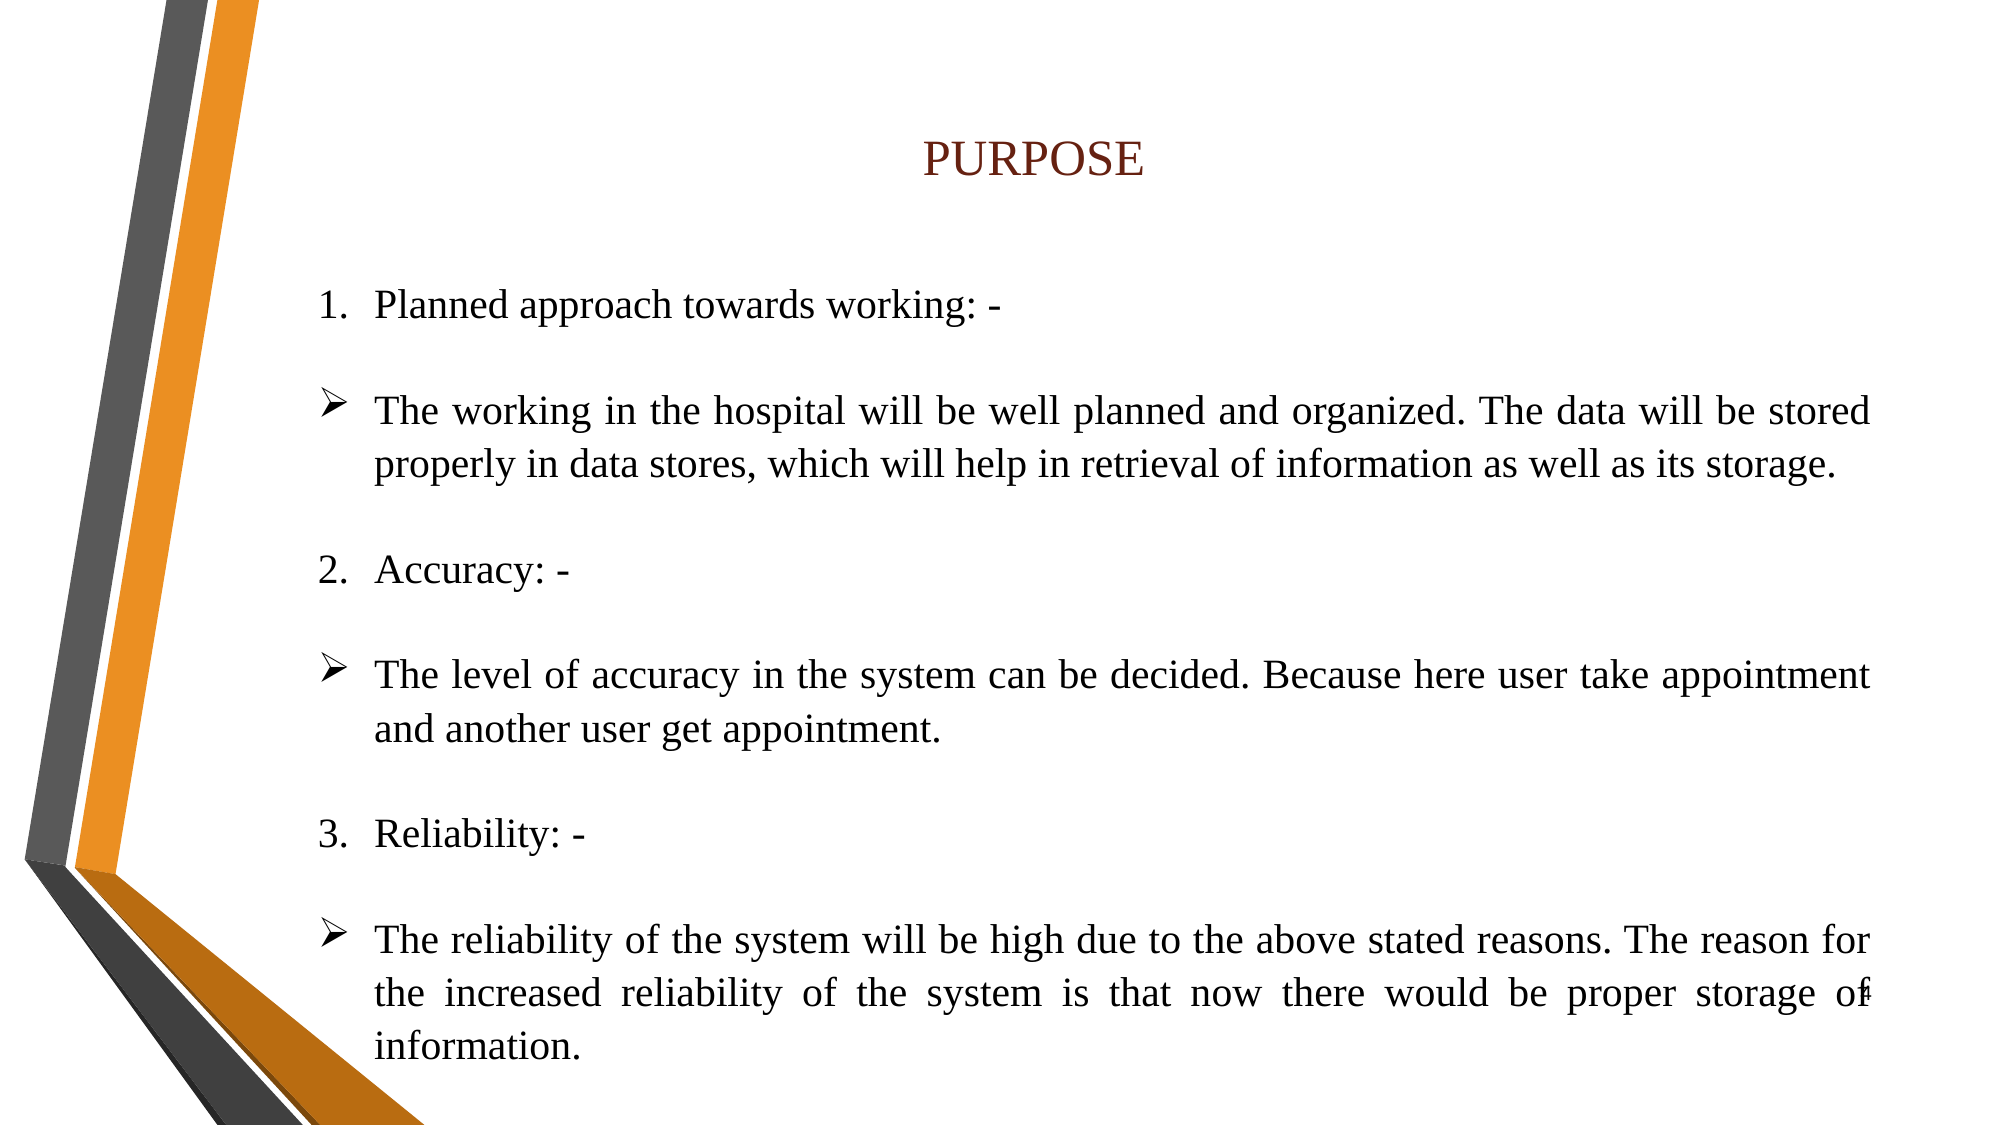

# PURPOSE
Planned approach towards working: -

The working in the hospital will be well planned and organized. The data will be stored properly in data stores, which will help in retrieval of information as well as its storage.

Accuracy: -

The level of accuracy in the system can be decided. Because here user take appointment and another user get appointment.

Reliability: -

The reliability of the system will be high due to the above stated reasons. The reason for the increased reliability of the system is that now there would be proper storage of information.

4